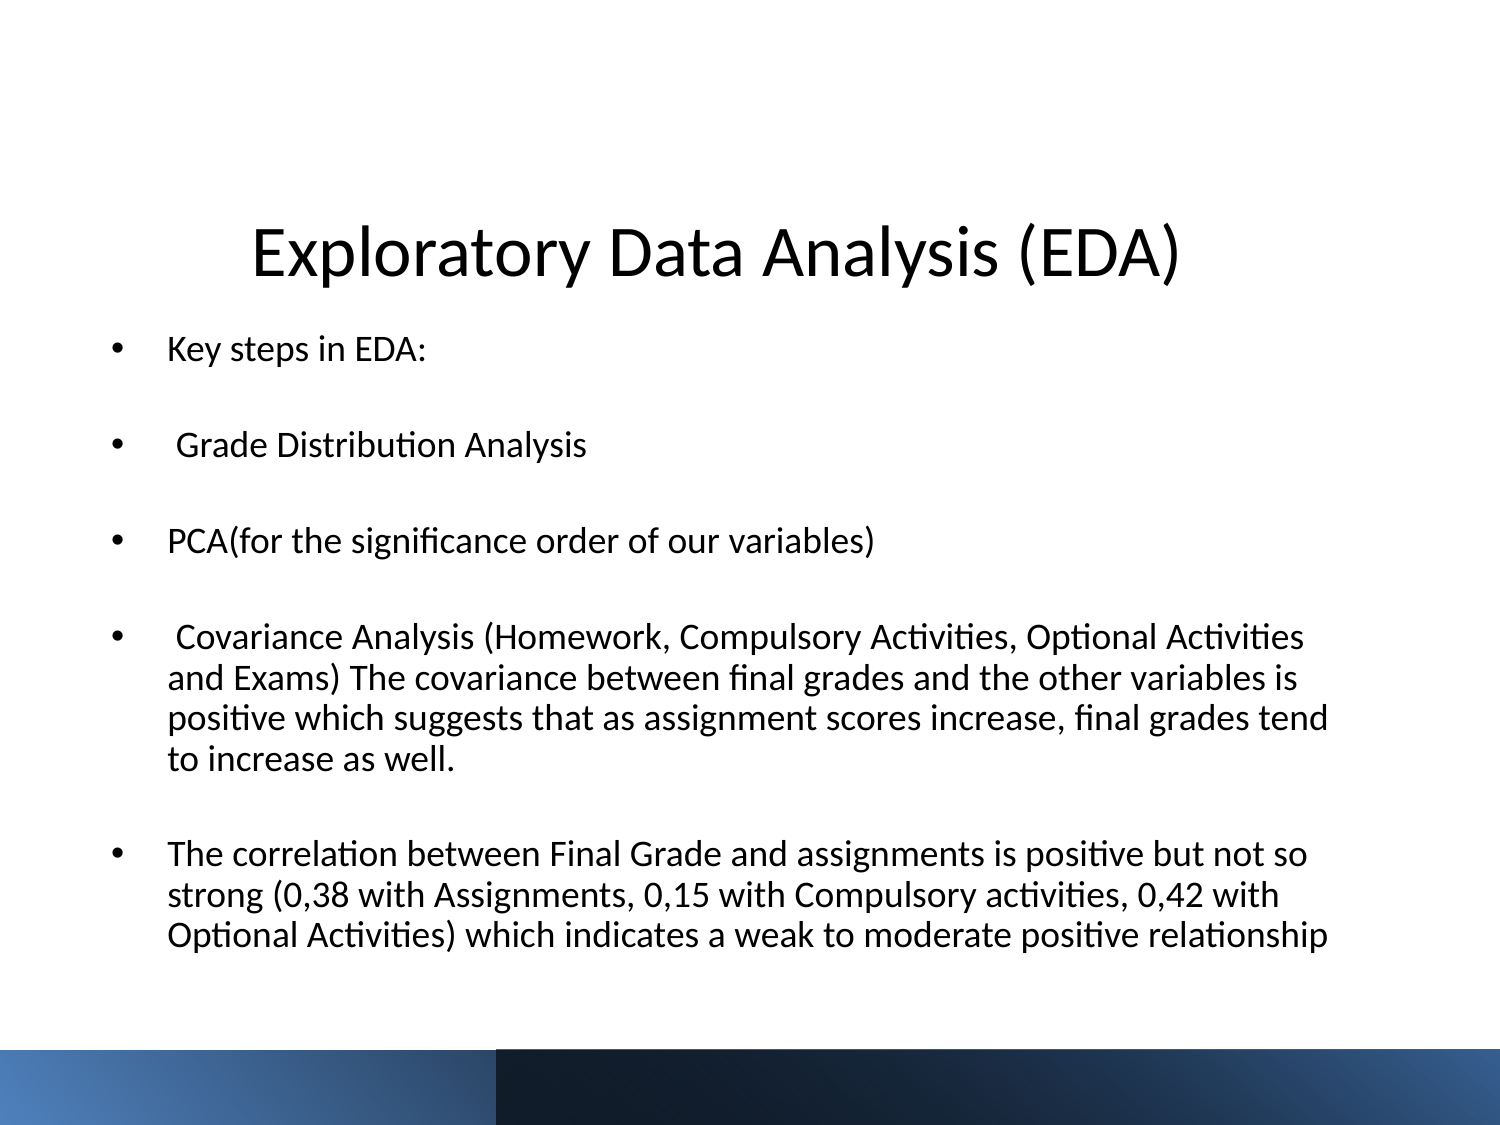

# Exploratory Data Analysis (EDA)
Key steps in EDA:

 Grade Distribution Analysis

PCA(for the significance order of our variables)

 Covariance Analysis (Homework, Compulsory Activities, Optional Activities and Exams) The covariance between final grades and the other variables is positive which suggests that as assignment scores increase, final grades tend to increase as well.

The correlation between Final Grade and assignments is positive but not so strong (0,38 with Assignments, 0,15 with Compulsory activities, 0,42 with Optional Activities) which indicates a weak to moderate positive relationship